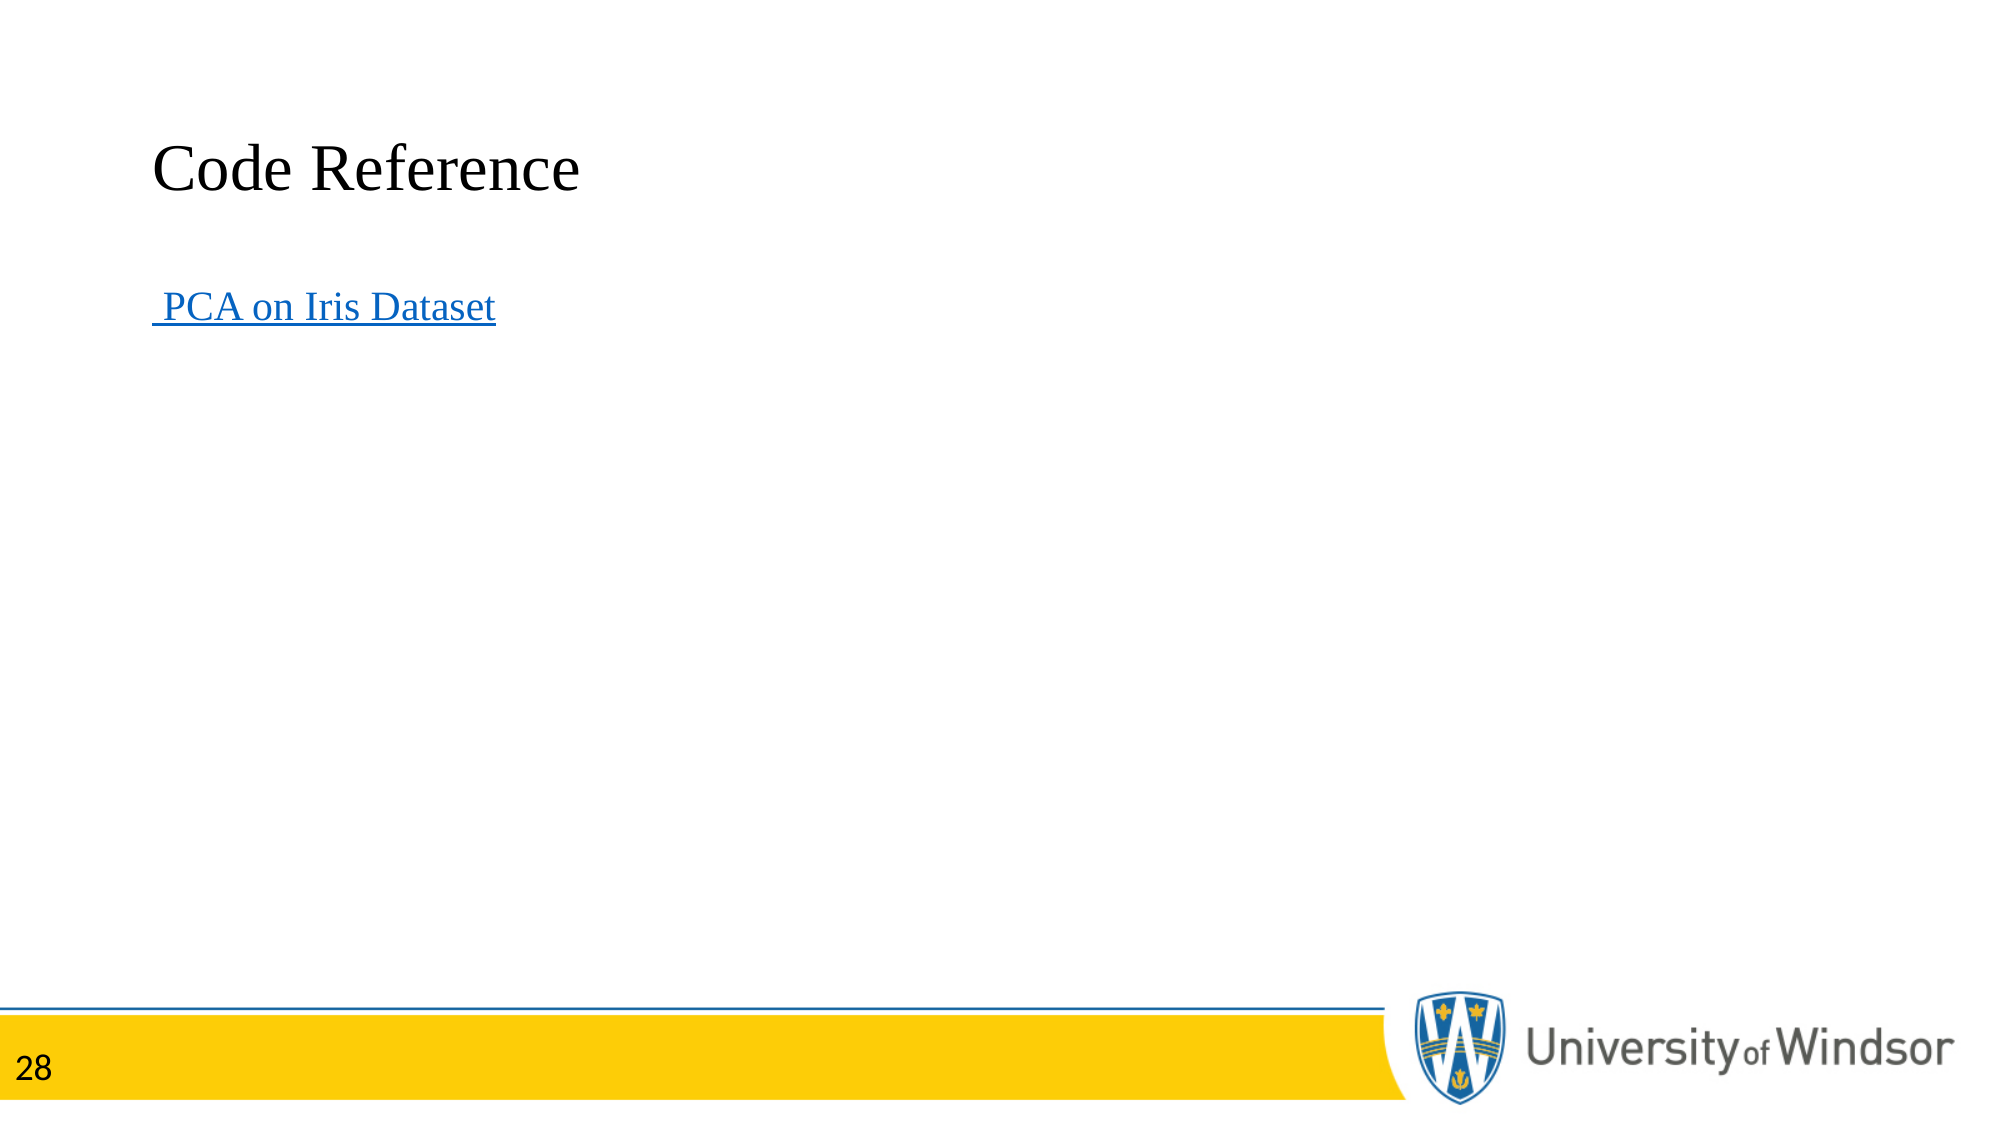

# Code Reference
 PCA on Iris Dataset
28